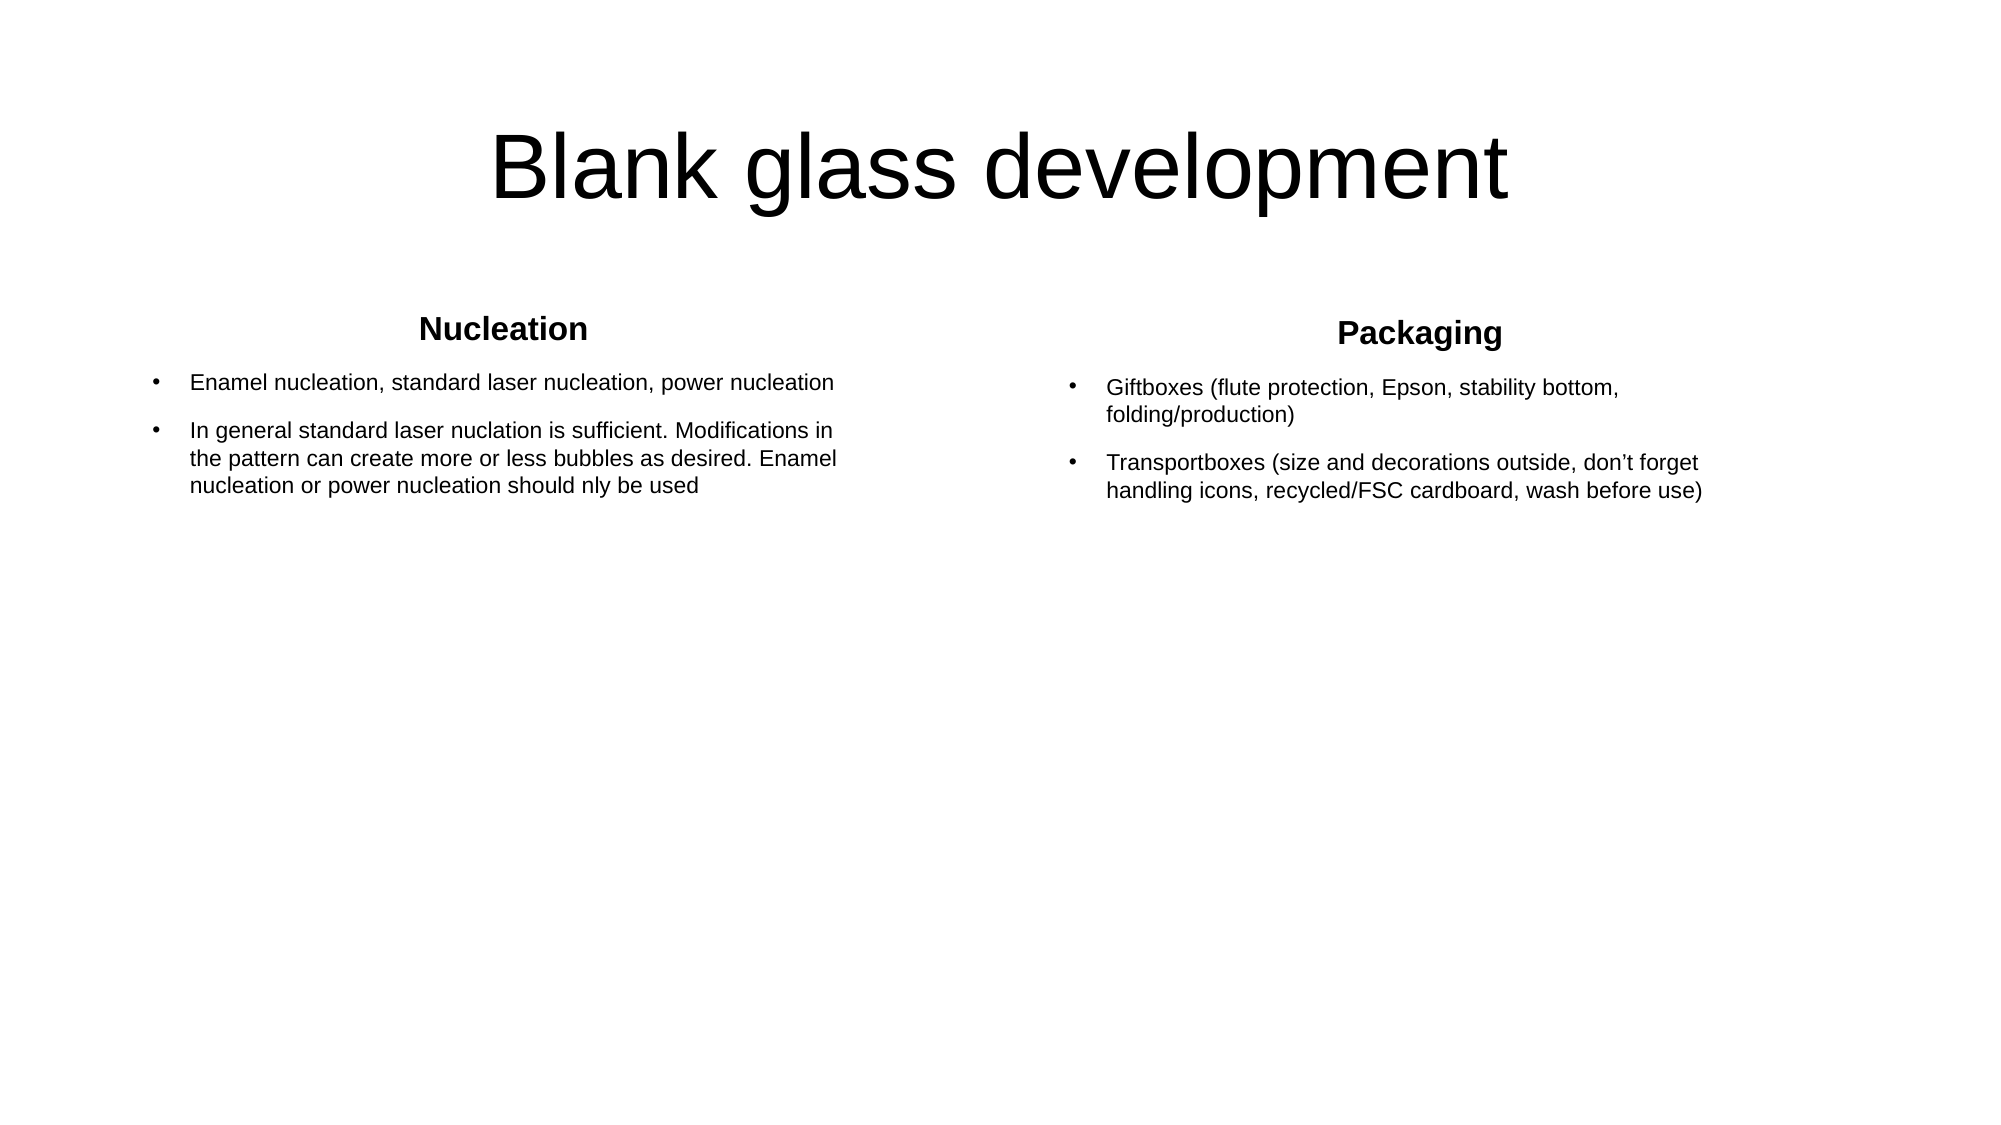

# Blank glass development
Nucleation
Enamel nucleation, standard laser nucleation, power nucleation
In general standard laser nuclation is sufficient. Modifications in the pattern can create more or less bubbles as desired. Enamel nucleation or power nucleation should nly be used

Packaging
Giftboxes (flute protection, Epson, stability bottom, folding/production)
Transportboxes (size and decorations outside, don’t forget handling icons, recycled/FSC cardboard, wash before use)